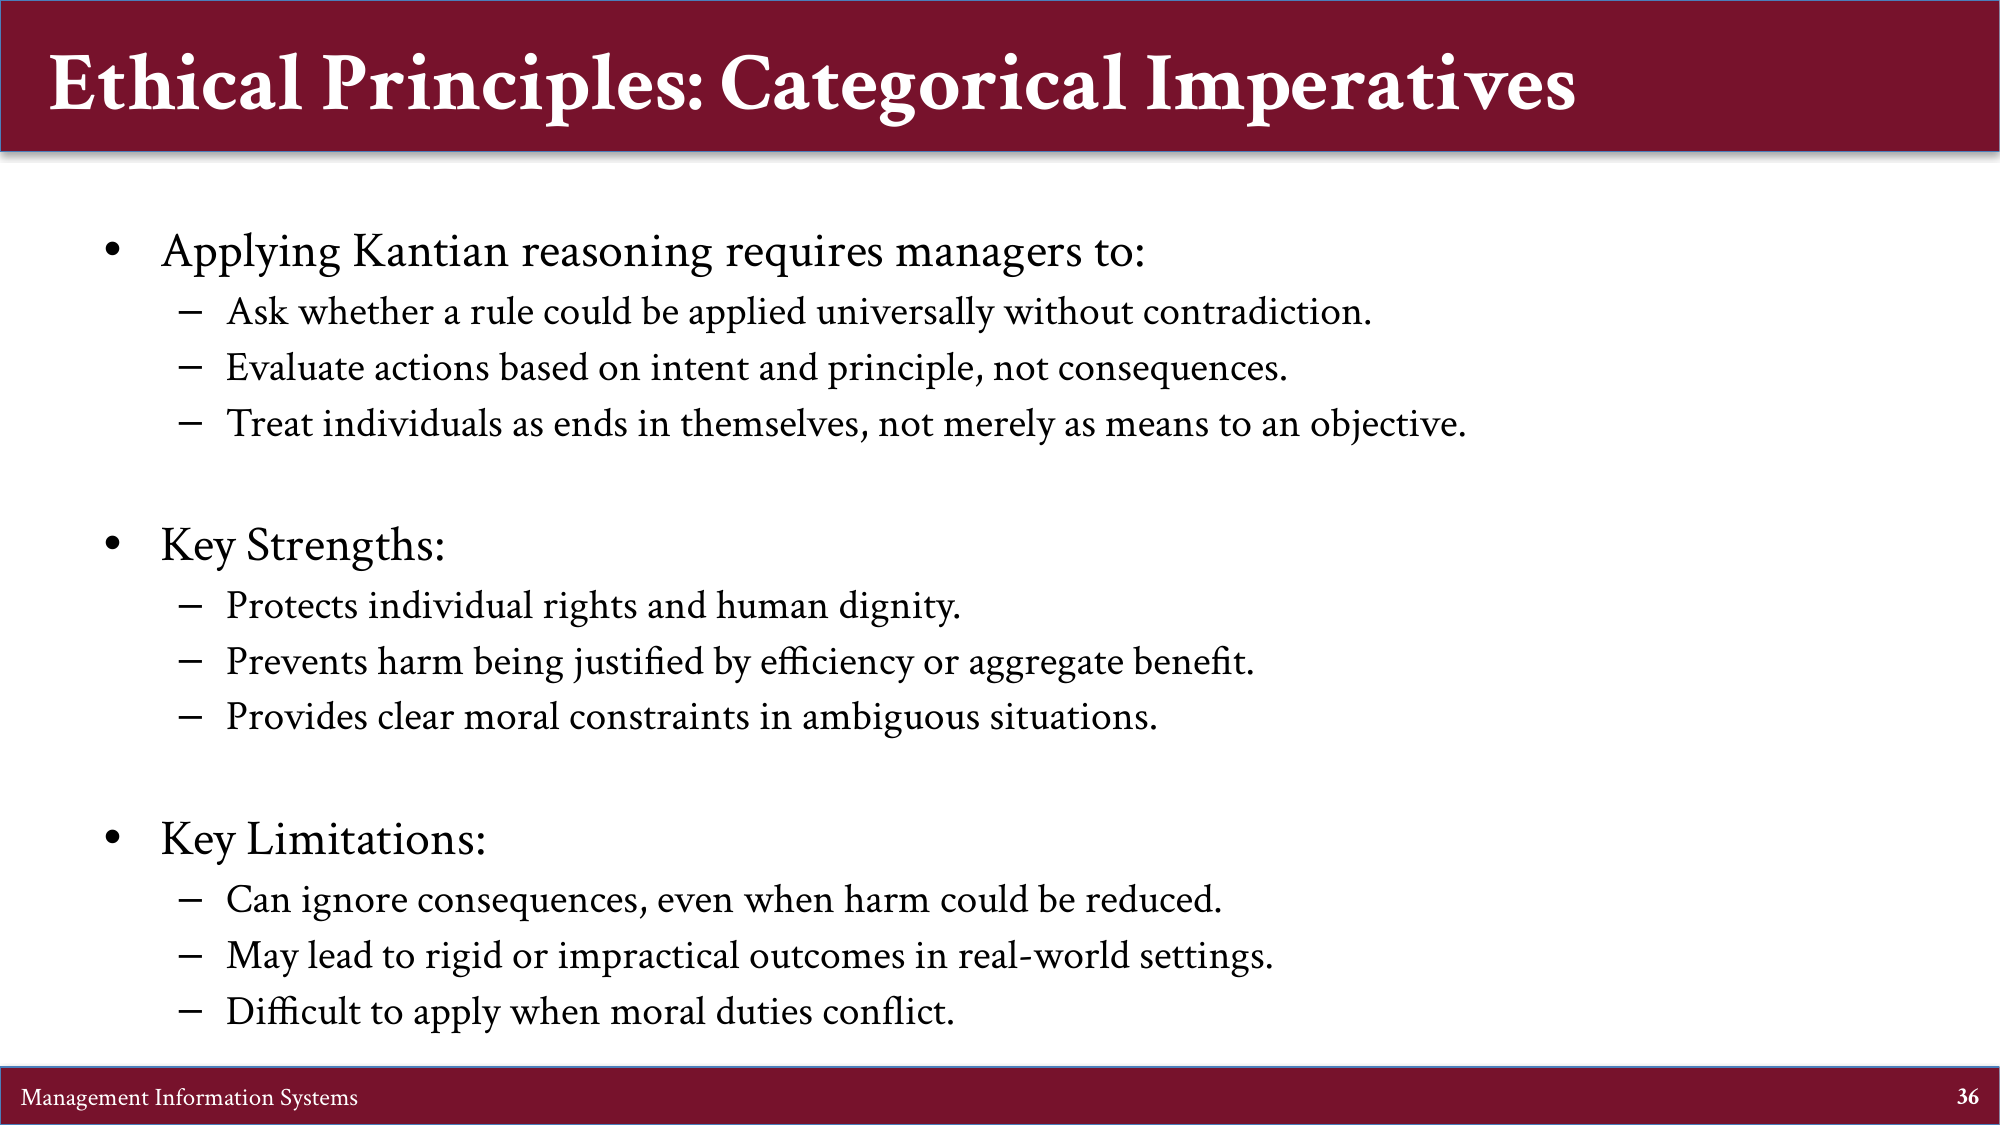

# Ethical Principles: Categorical Imperatives
Applying Kantian reasoning requires managers to:
Ask whether a rule could be applied universally without contradiction.
Evaluate actions based on intent and principle, not consequences.
Treat individuals as ends in themselves, not merely as means to an objective.

Key Strengths:
Protects individual rights and human dignity.
Prevents harm being justified by efficiency or aggregate benefit.
Provides clear moral constraints in ambiguous situations.

Key Limitations:
Can ignore consequences, even when harm could be reduced.
May lead to rigid or impractical outcomes in real-world settings.
Difficult to apply when moral duties conflict.

 Management Information Systems
36